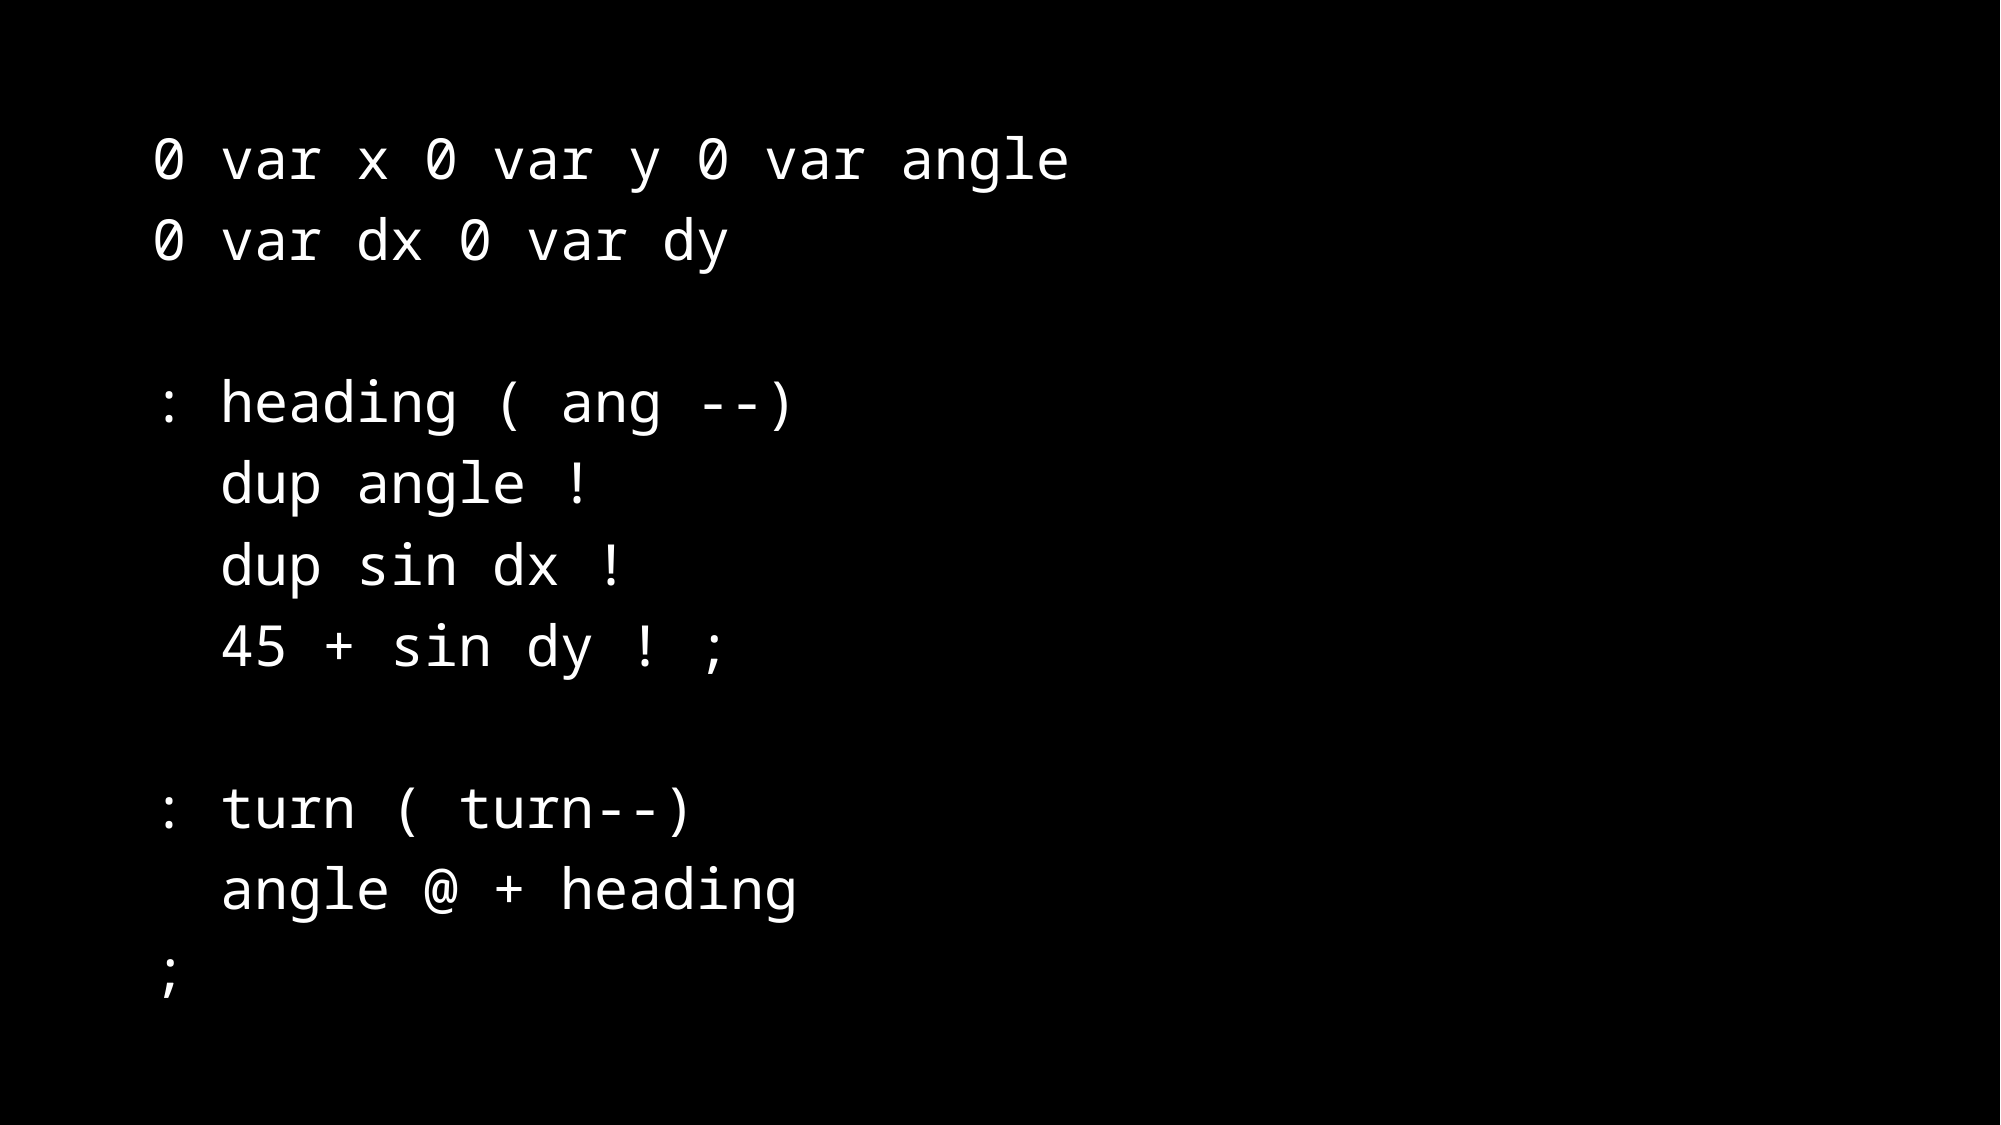

0 var x 0 var y 0 var angle
0 var dx 0 var dy

: heading ( ang --)
  dup angle !
  dup sin dx !
  45 + sin dy ! ;

: turn ( turn--)
  angle @ + heading
;